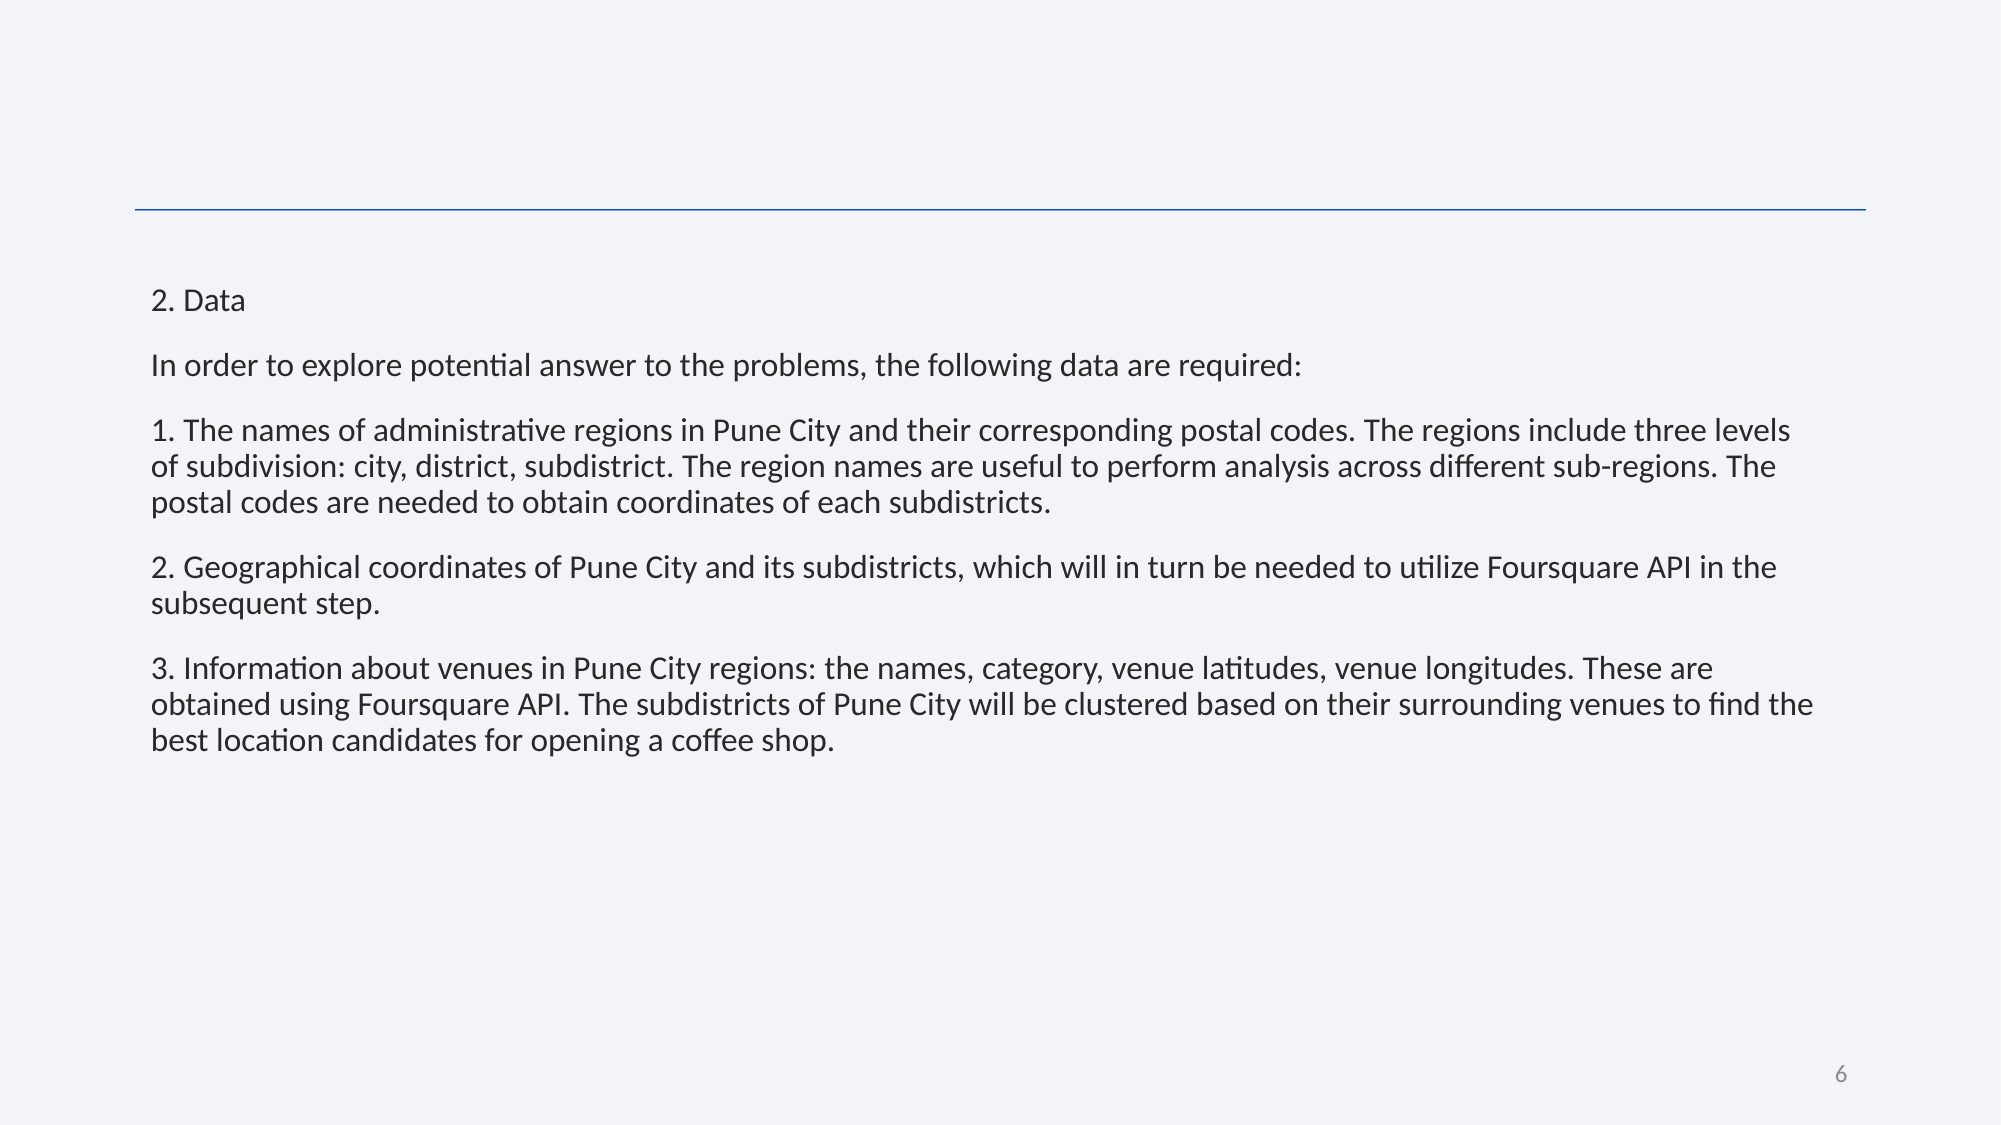

2. Data
In order to explore potential answer to the problems, the following data are required:
1. The names of administrative regions in Pune City and their corresponding postal codes. The regions include three levels of subdivision: city, district, subdistrict. The region names are useful to perform analysis across different sub-regions. The postal codes are needed to obtain coordinates of each subdistricts.
2. Geographical coordinates of Pune City and its subdistricts, which will in turn be needed to utilize Foursquare API in the subsequent step.
3. Information about venues in Pune City regions: the names, category, venue latitudes, venue longitudes. These are obtained using Foursquare API. The subdistricts of Pune City will be clustered based on their surrounding venues to find the best location candidates for opening a coffee shop.
6